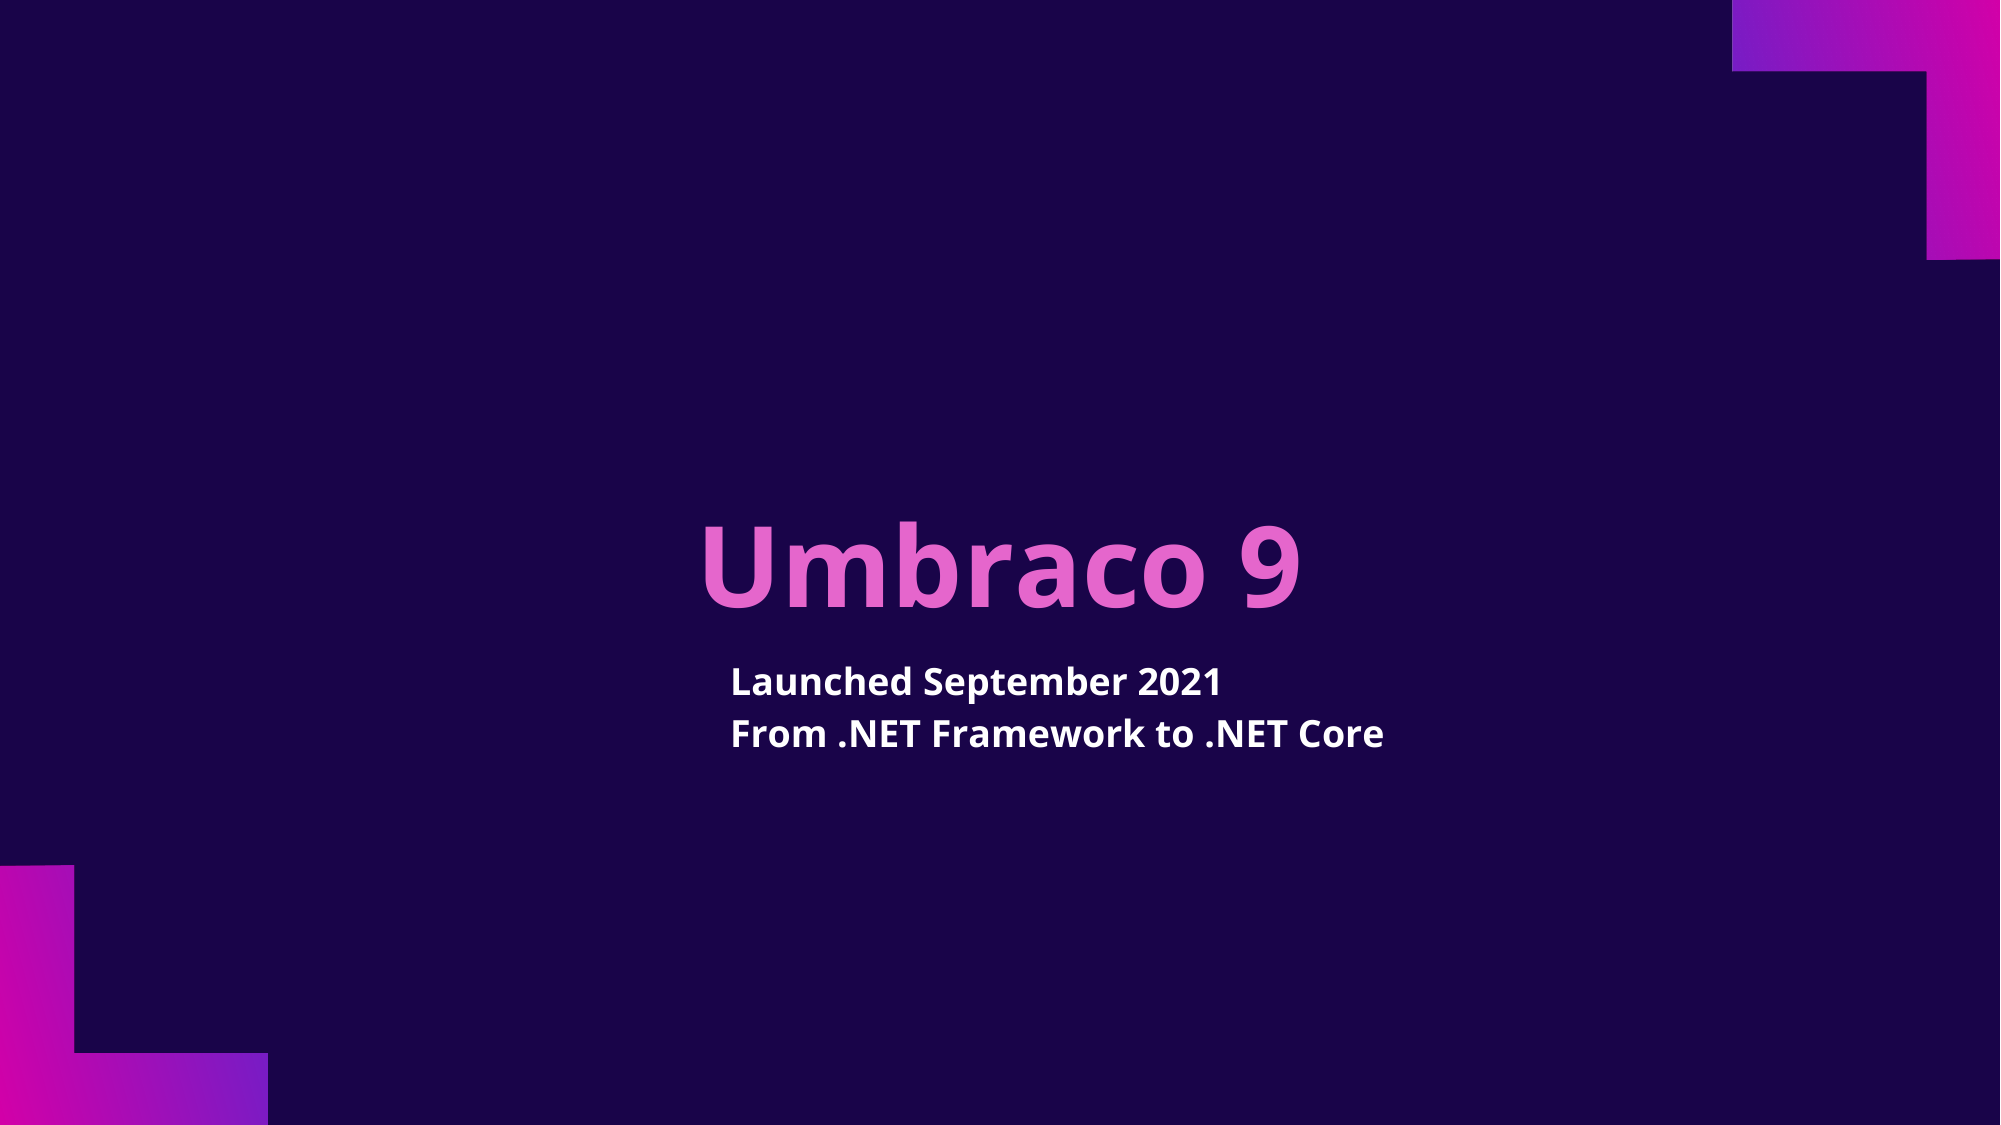

# Umbraco 9
Launched September 2021
From .NET Framework to .NET Core